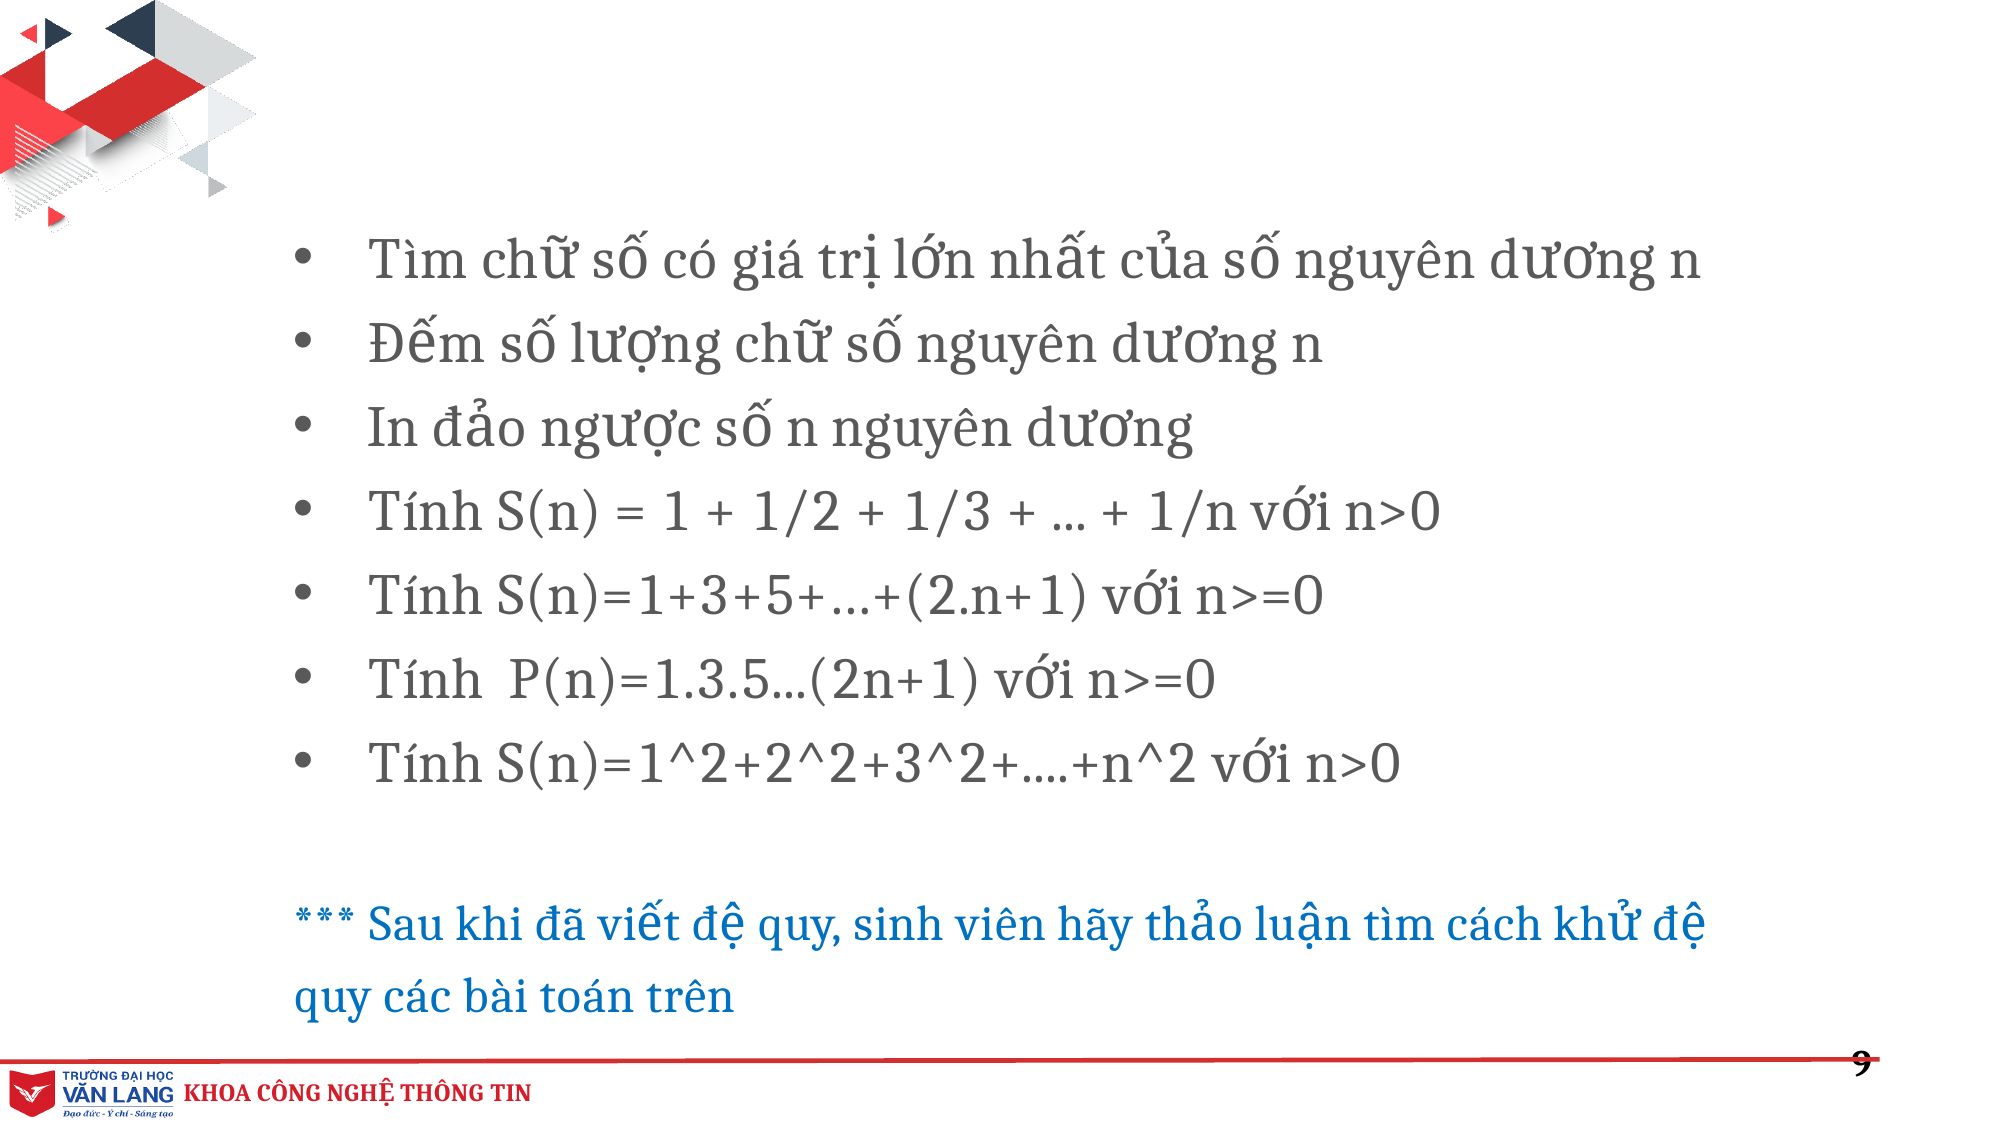

Tìm chữ số có giá trị lớn nhất của số nguyên dương n
Đếm số lượng chữ số nguyên dương n
In đảo ngược số n nguyên dương
Tính S(n) = 1 + 1/2 + 1/3 + ... + 1/n với n>0
Tính S(n)=1+3+5+…+(2.n+1) với n>=0
Tính  P(n)=1.3.5...(2n+1) với n>=0
Tính S(n)=1^2+2^2+3^2+....+n^2 với n>0

*** Sau khi đã viết đệ quy, sinh viên hãy thảo luận tìm cách khử đệ quy các bài toán trên